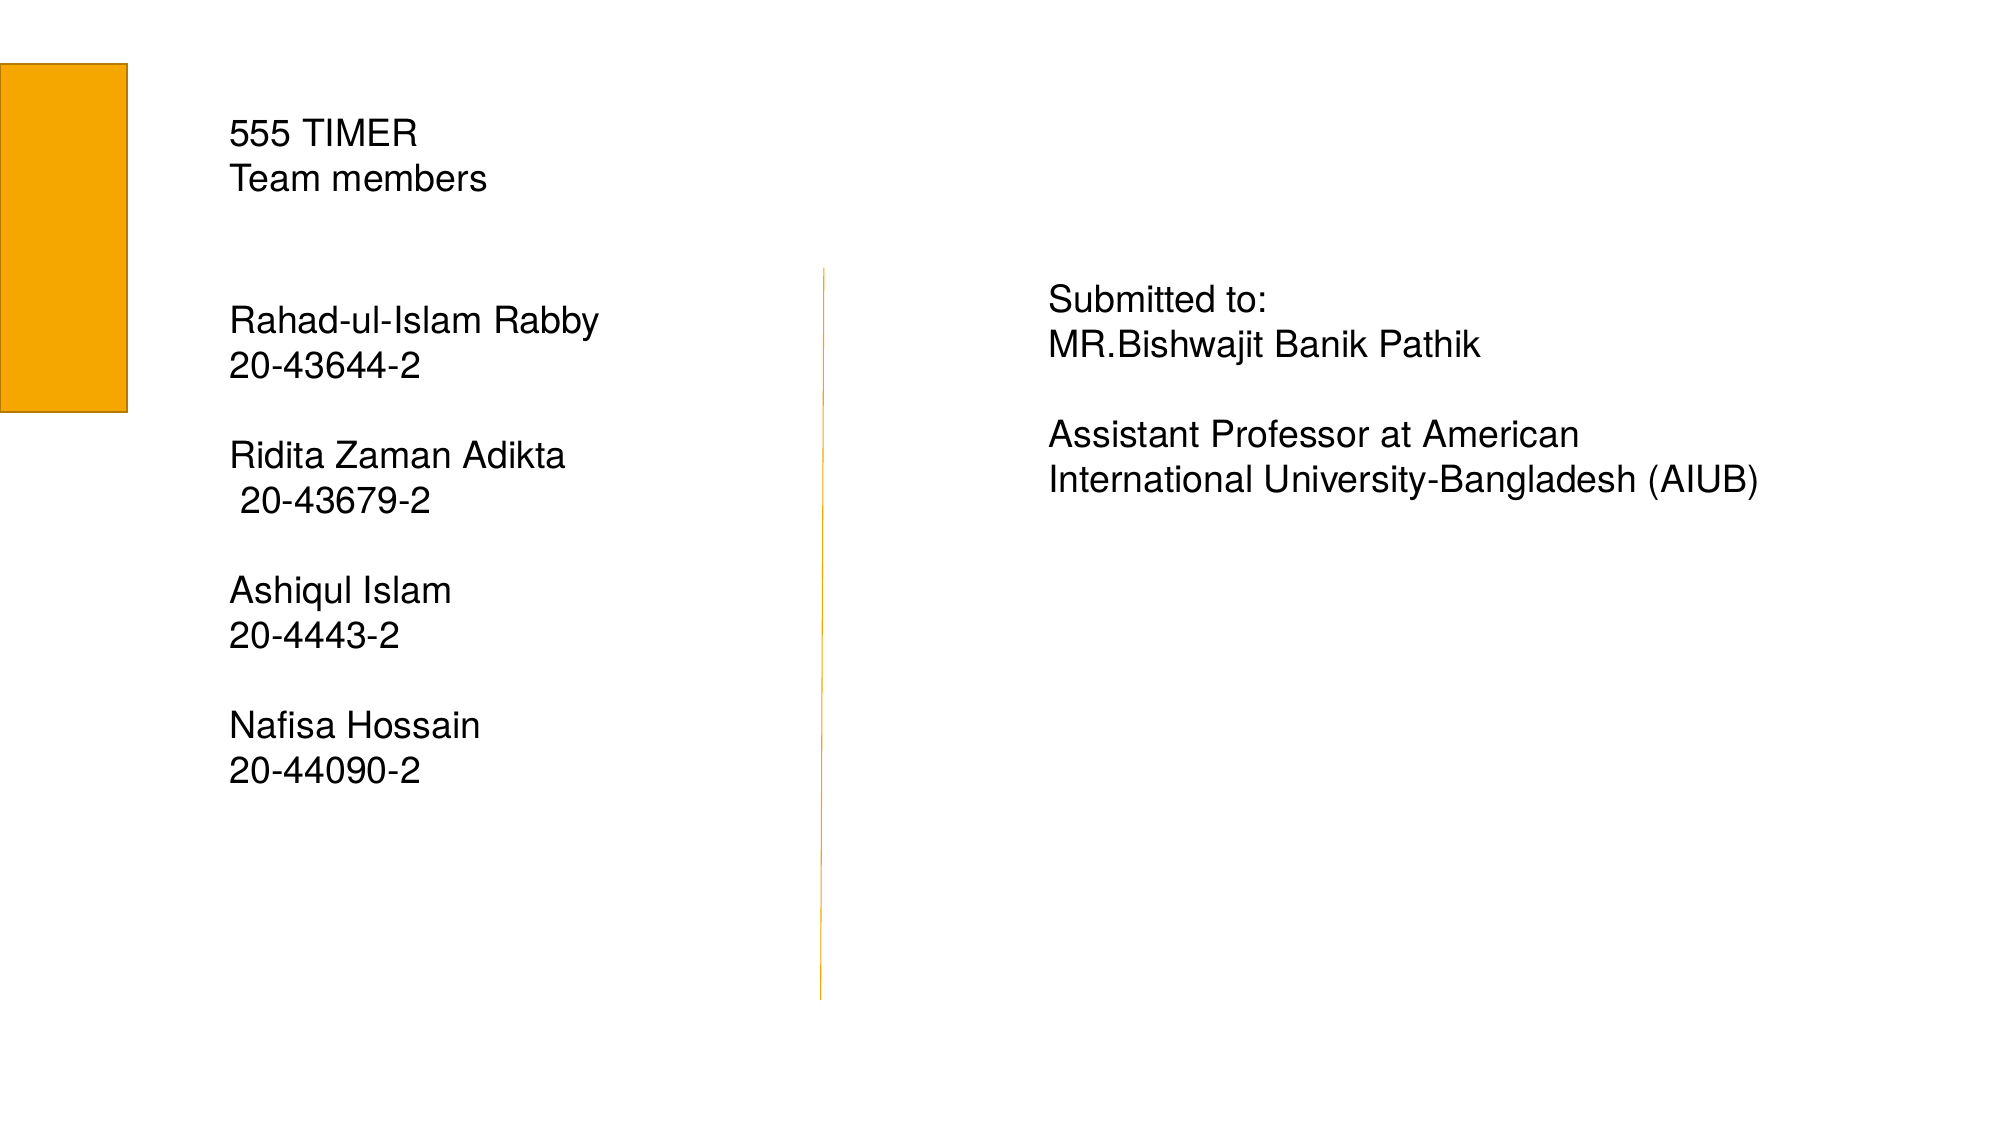

555 TIMER
Team members

Rahad-ul-Islam Rabby
20-43644-2

Ridita Zaman Adikta
 20-43679-2

Ashiqul Islam
20-4443-2

Nafisa Hossain
20-44090-2
Submitted to:
MR.Bishwajit Banik Pathik

Assistant Professor at American International University-Bangladesh (AIUB)